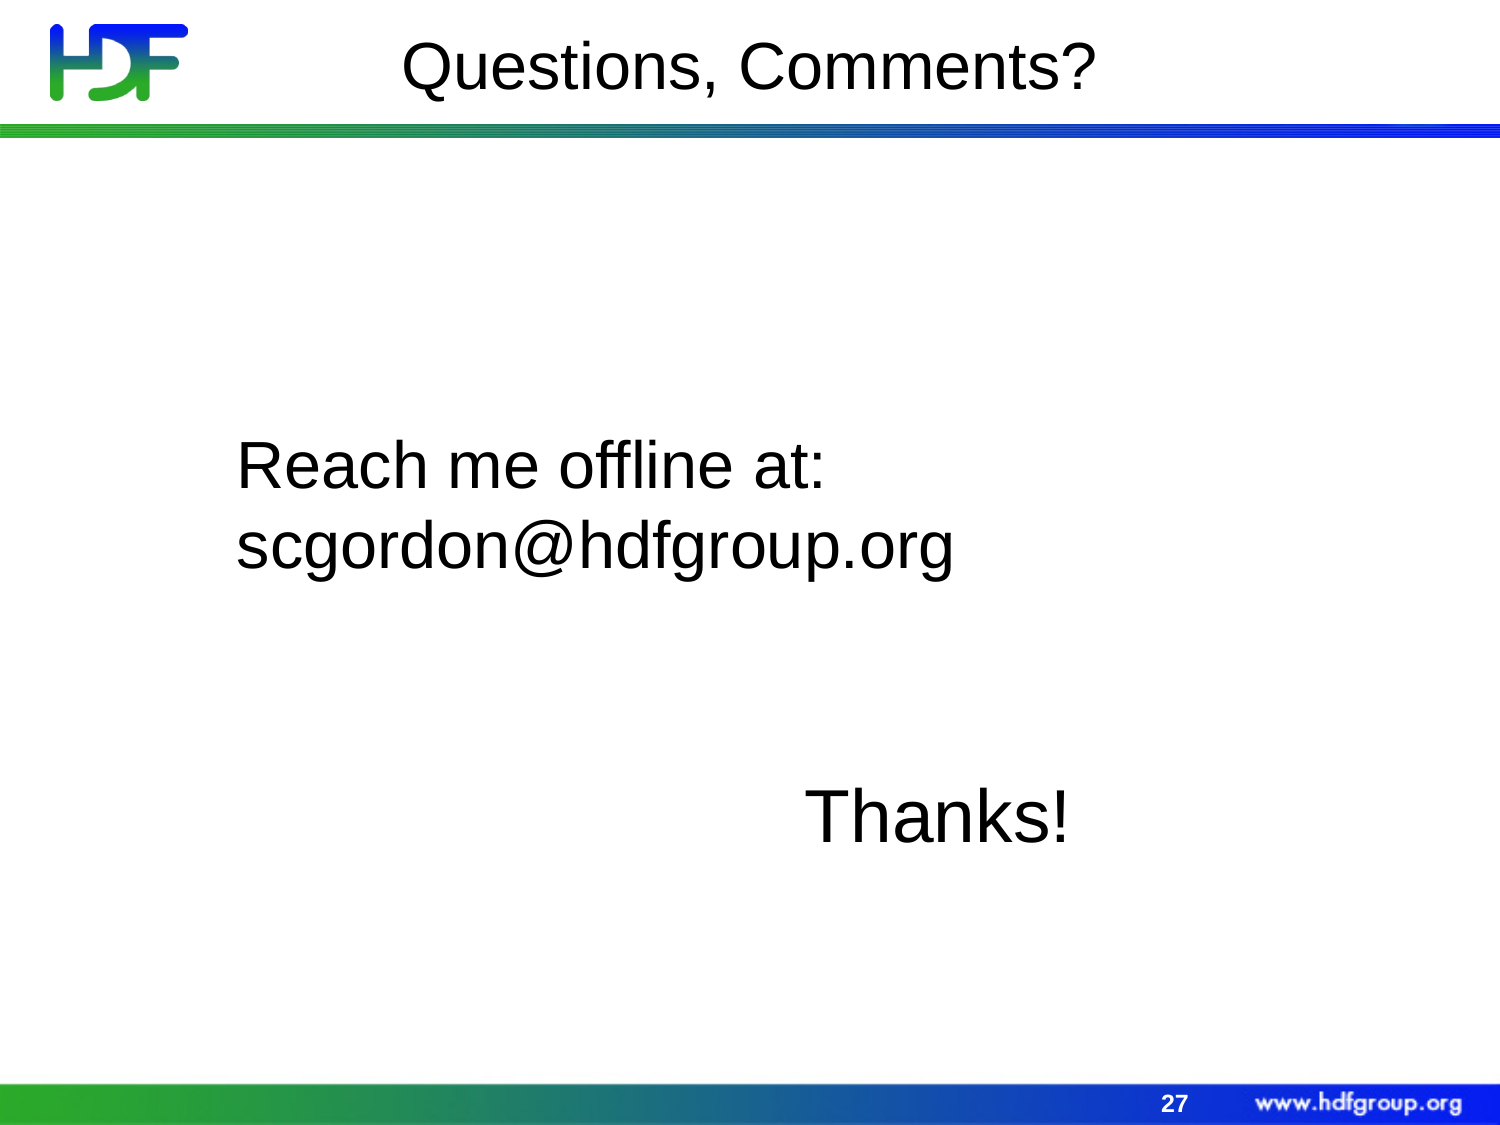

# Questions, Comments?
data.ucar.edu
Reach me offline at: scgordon@hdfgroup.org
Sharable Metadata
Metadata
Thanks!tion
27